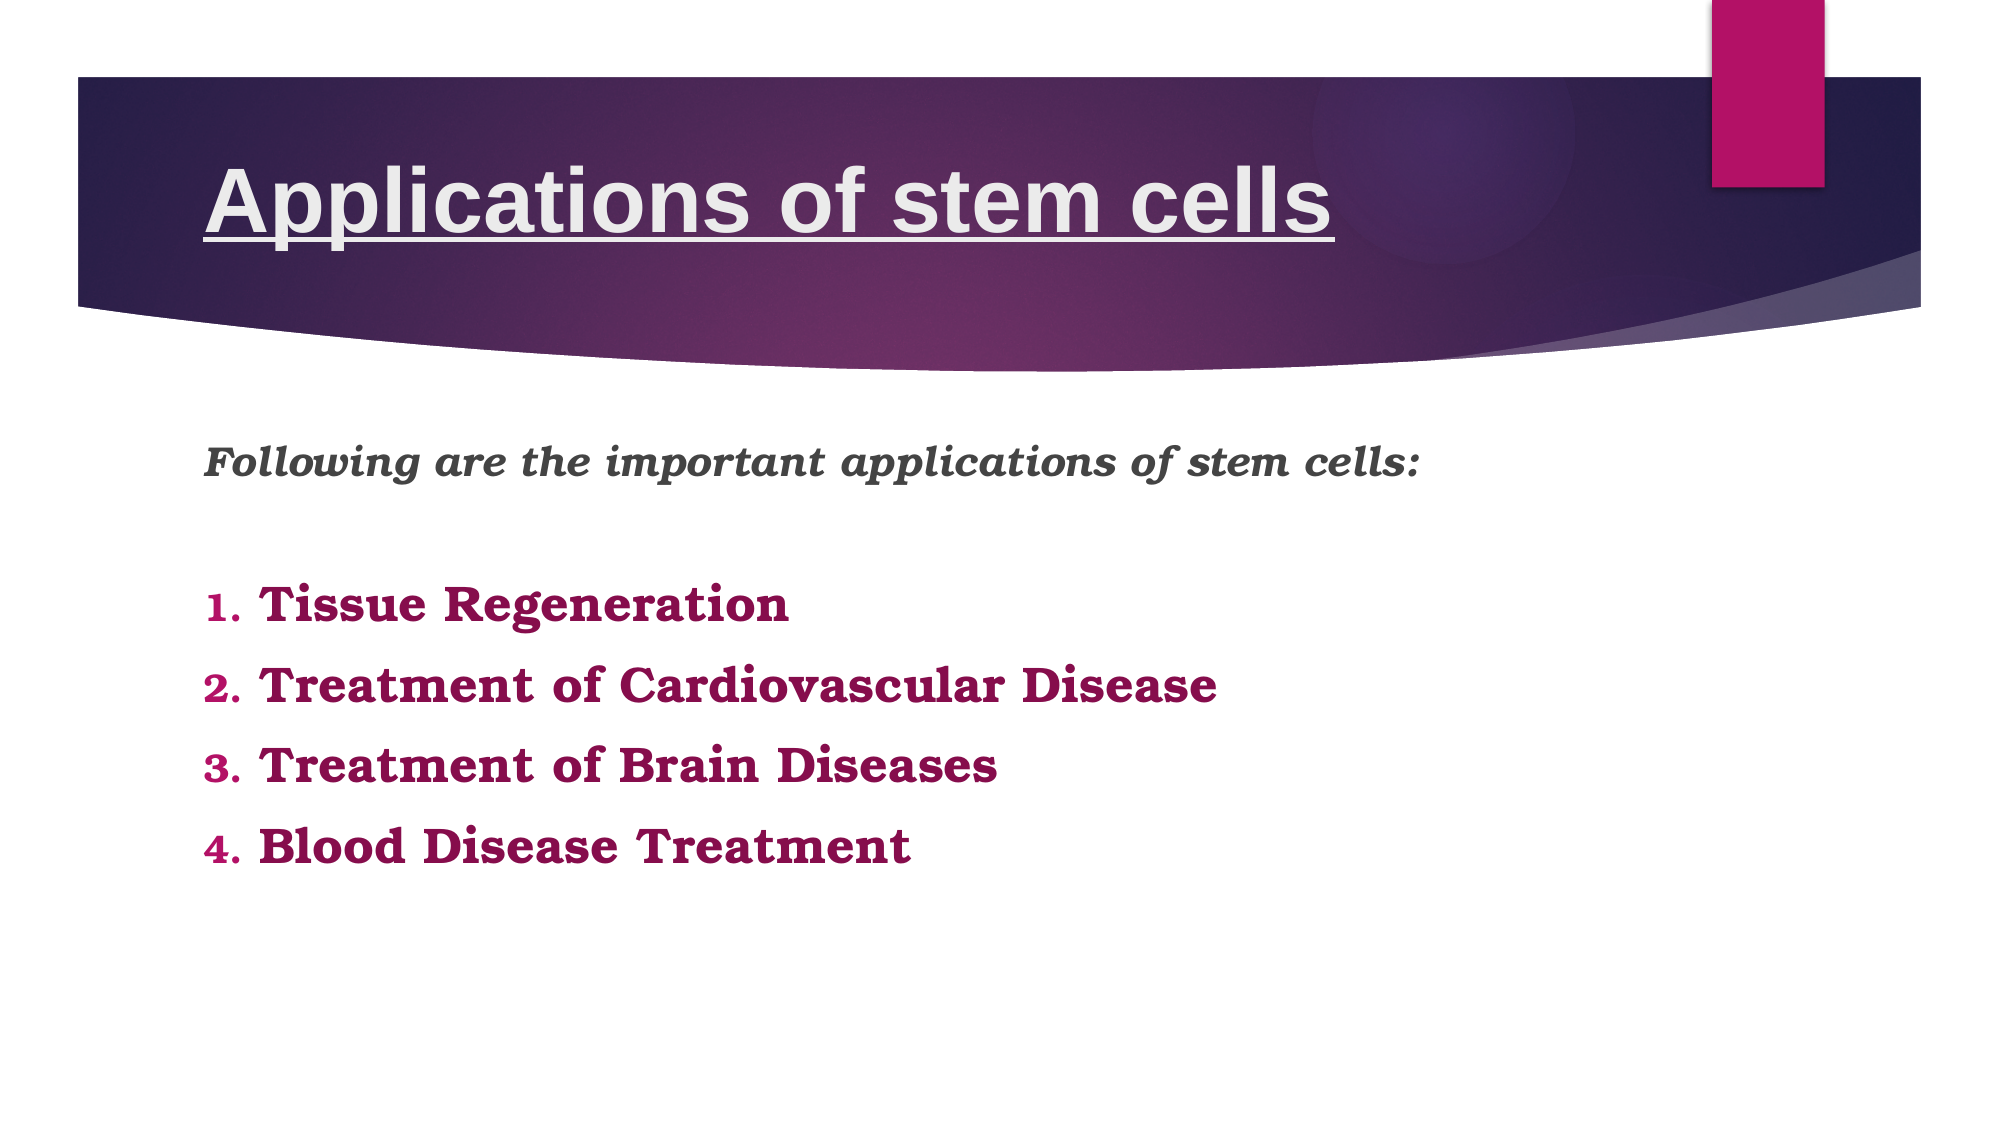

# Applications of stem cells
Following are the important applications of stem cells:

Tissue Regeneration
Treatment of Cardiovascular Disease
Treatment of Brain Diseases
Blood Disease Treatment